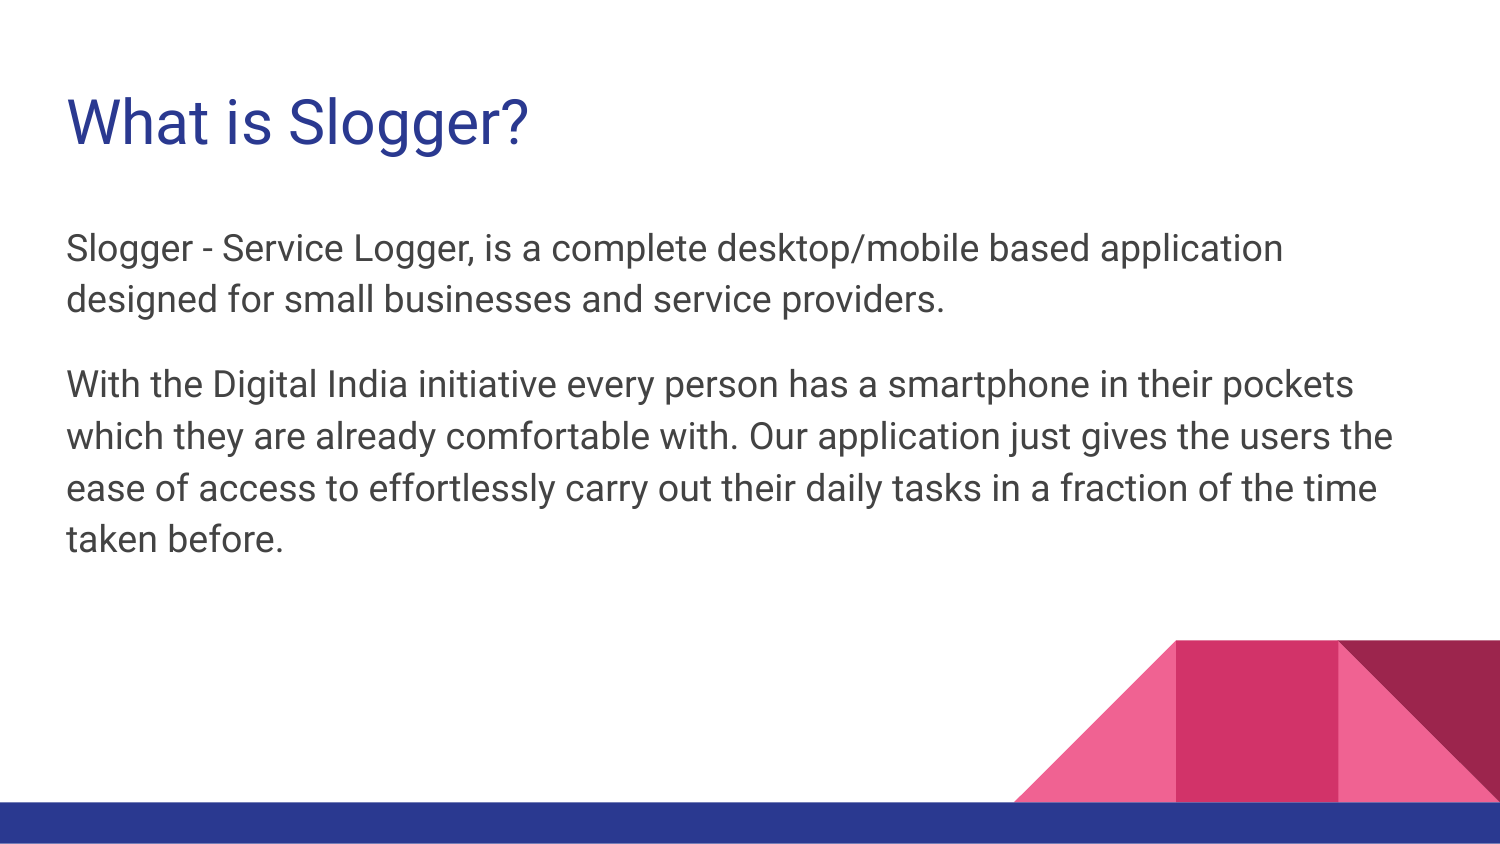

# What is Slogger?
Slogger - Service Logger, is a complete desktop/mobile based application designed for small businesses and service providers.
With the Digital India initiative every person has a smartphone in their pockets which they are already comfortable with. Our application just gives the users the ease of access to effortlessly carry out their daily tasks in a fraction of the time taken before.